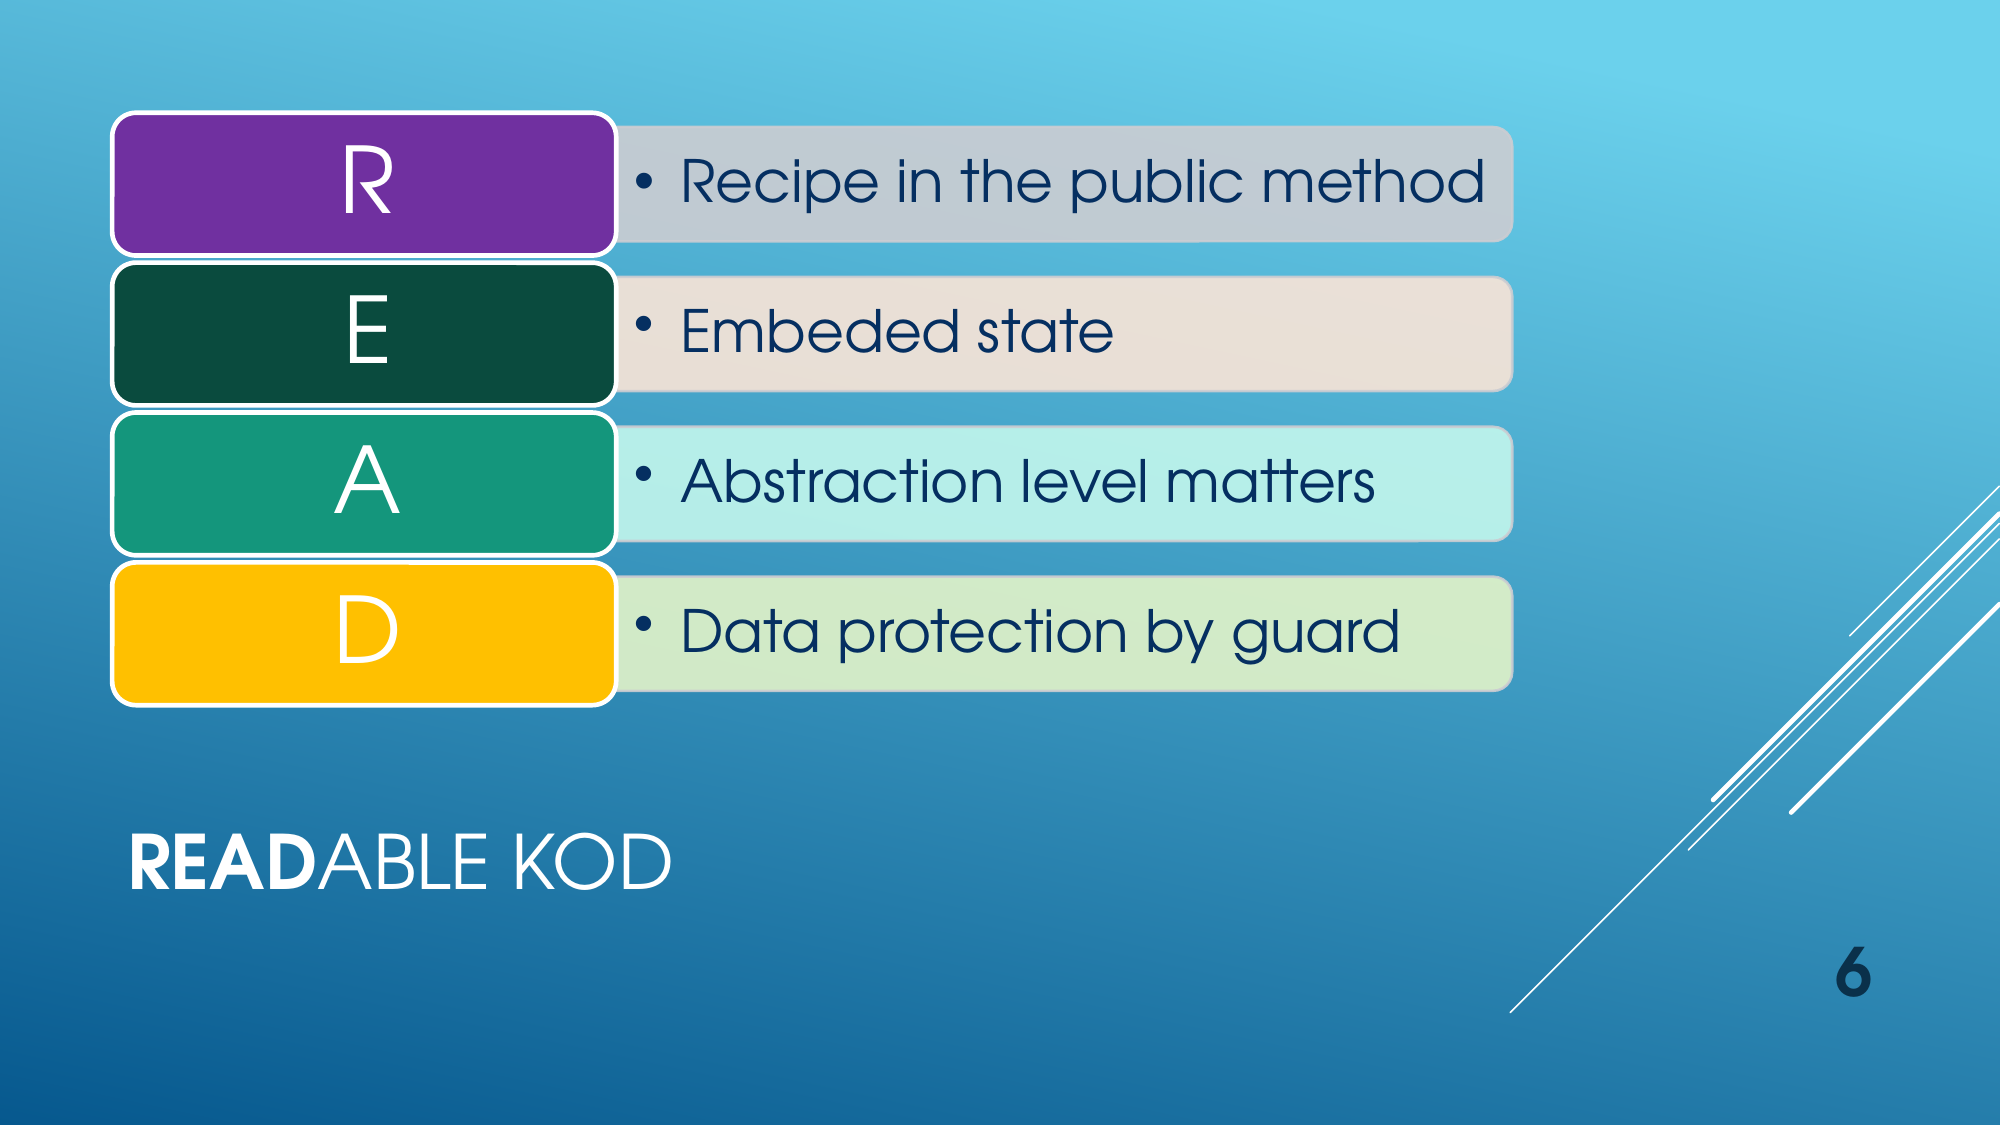

Recipe in the public method
R
Embeded state
E
Abstraction level matters
A
Data protection by guard
D
# READable kod
6